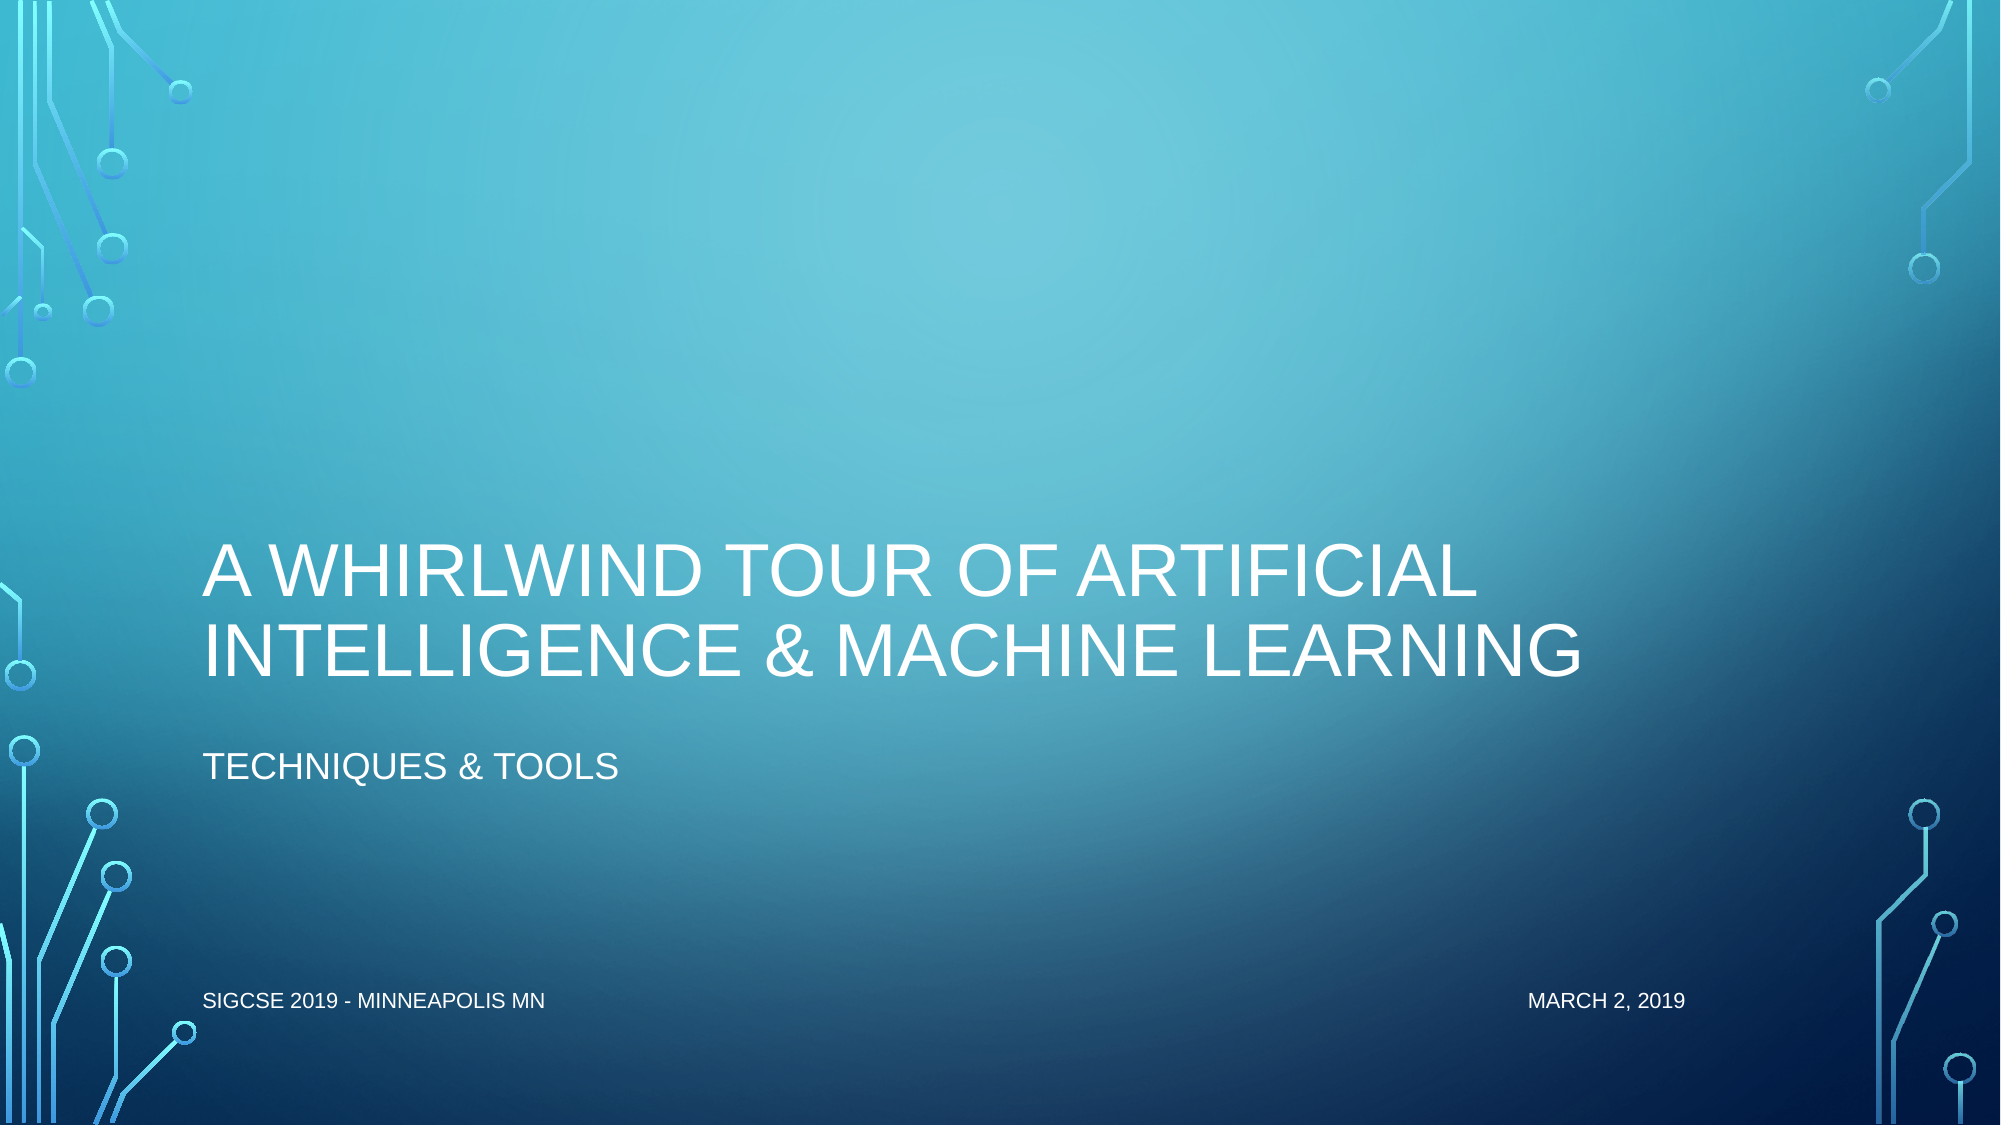

# A whirlwind tour of artificial intelligence & machine learning
Techniques & Tools
SIGCSE 2019 - Minneapolis MN                                                                                                                                                                    March 2, 2019